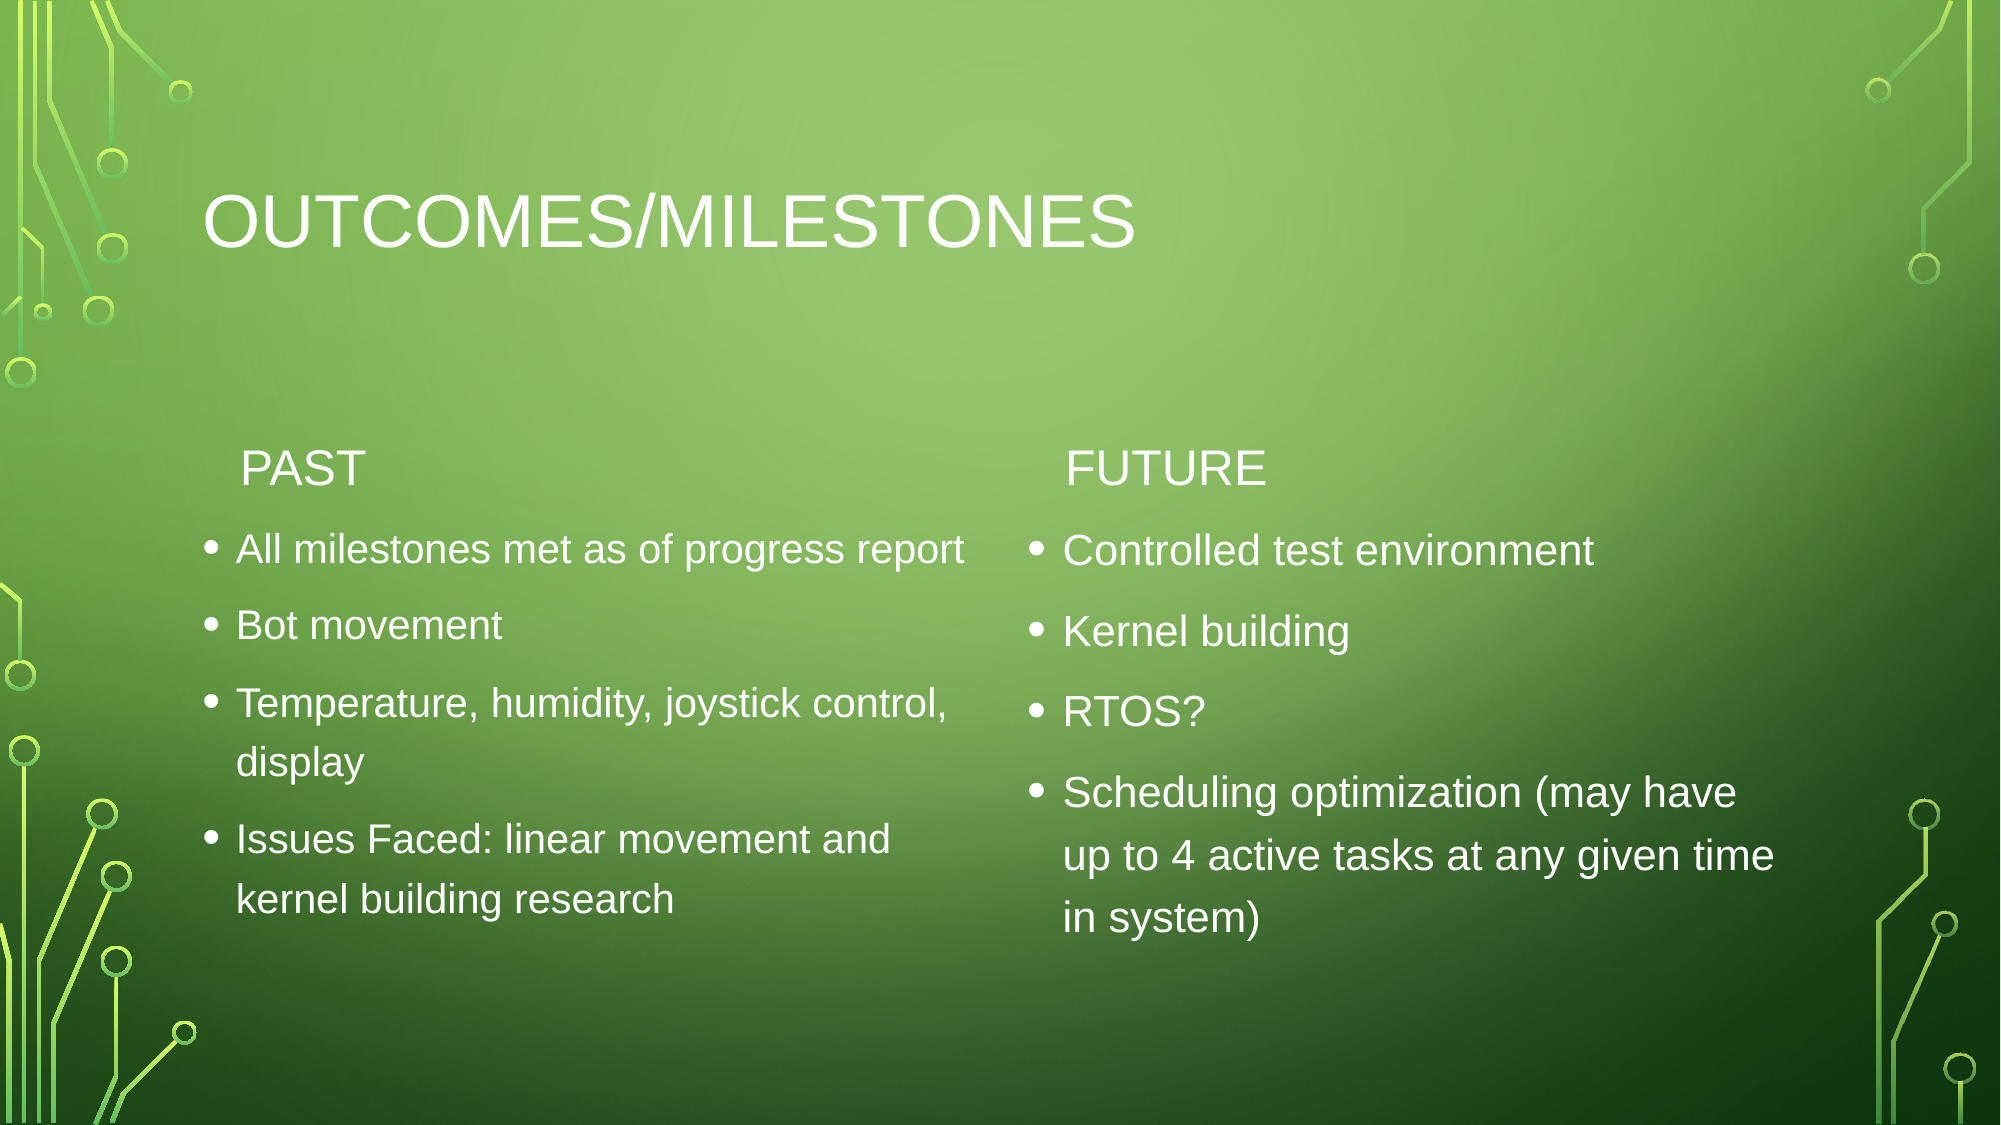

# Outcomes/Milestones
Future
Past
All milestones met as of progress report
Bot movement
Temperature, humidity, joystick control, display
Issues Faced: linear movement and kernel building research
Controlled test environment
Kernel building
RTOS?
Scheduling optimization (may have up to 4 active tasks at any given time in system)